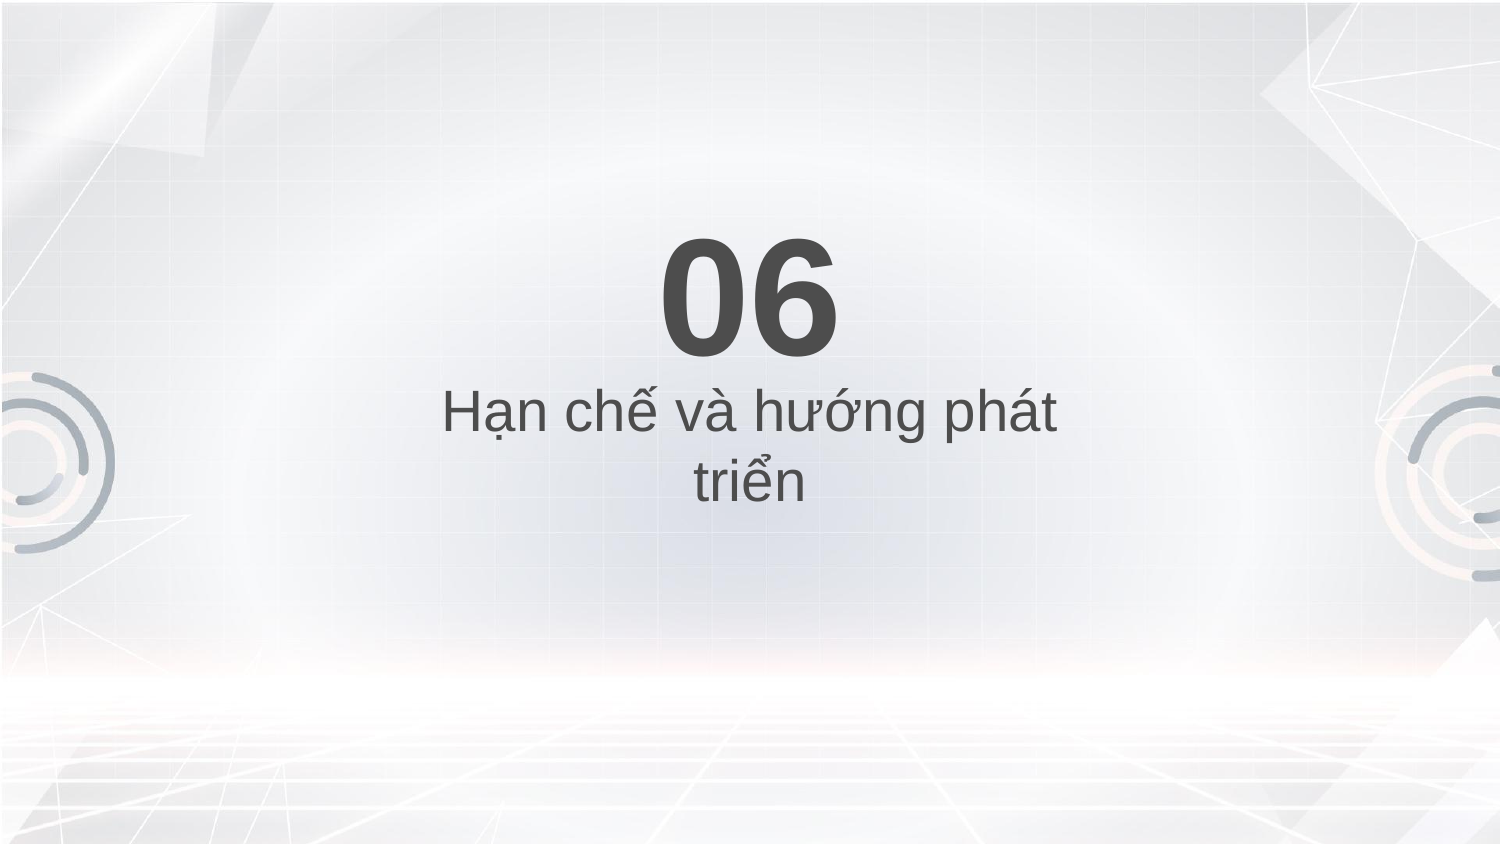

06
# Hạn chế và hướng phát triển